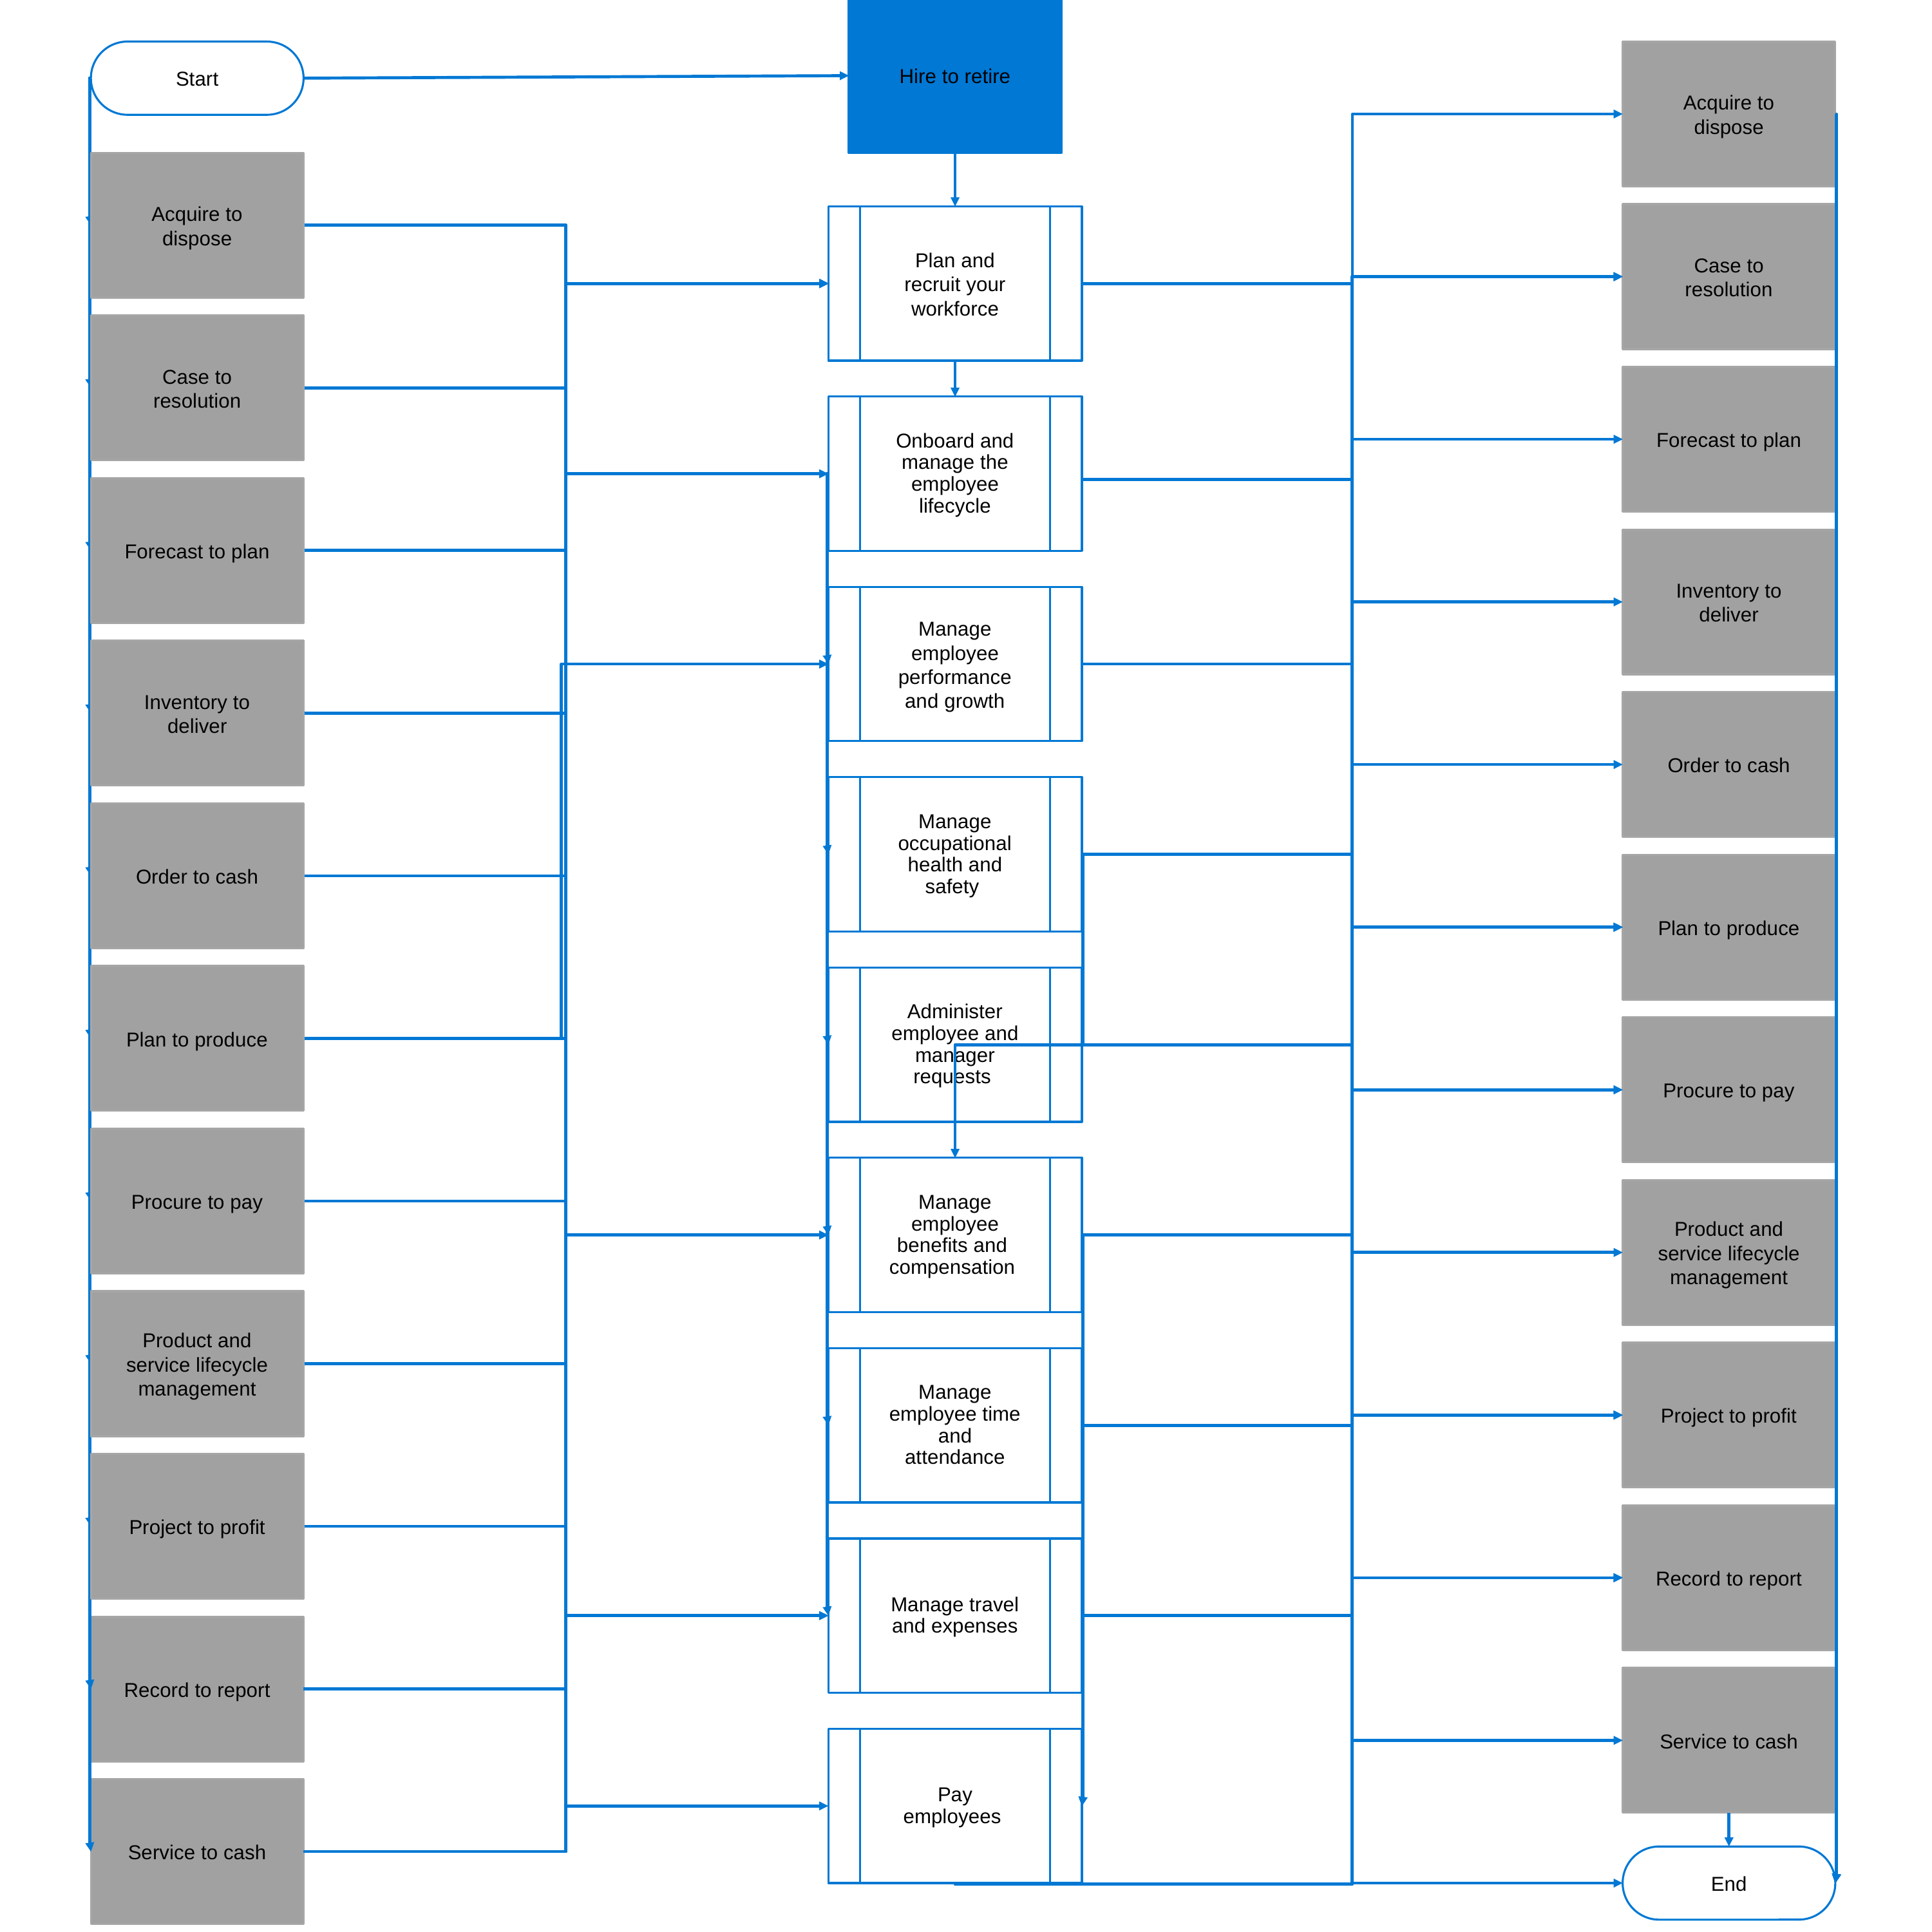

Hire to retire
Start
Acquire to dispose
Acquire to dispose
Acquire to dispose
Case to resolution
Plan and recruit your workforce
Case to resolution
Case to resolution
Forecast to plan
Onboard and manage the employee lifecycle
Forecast to plan
Forecast to plan
Inventory to deliver
Manage employee performance and growth
Inventory to deliver
Inventory to deliver
Order to cash
Manage occupational health and safety
Order to cash
Order to cash
Plan to produce
Plan to produce
Plan to produce
Administer employee and manager requests
Procure to pay
Procure to pay
Procure to pay
Manage employee benefits and  compensation
Product and service lifecycle management
Product and service lifecycle management
Product and service lifecycle management
Project to profit
Manage employee time and attendance
Project to profit
Project to profit
Record to report
Manage travel and expenses
Record to report
Service to cash
Pay employees
Service to cash
End